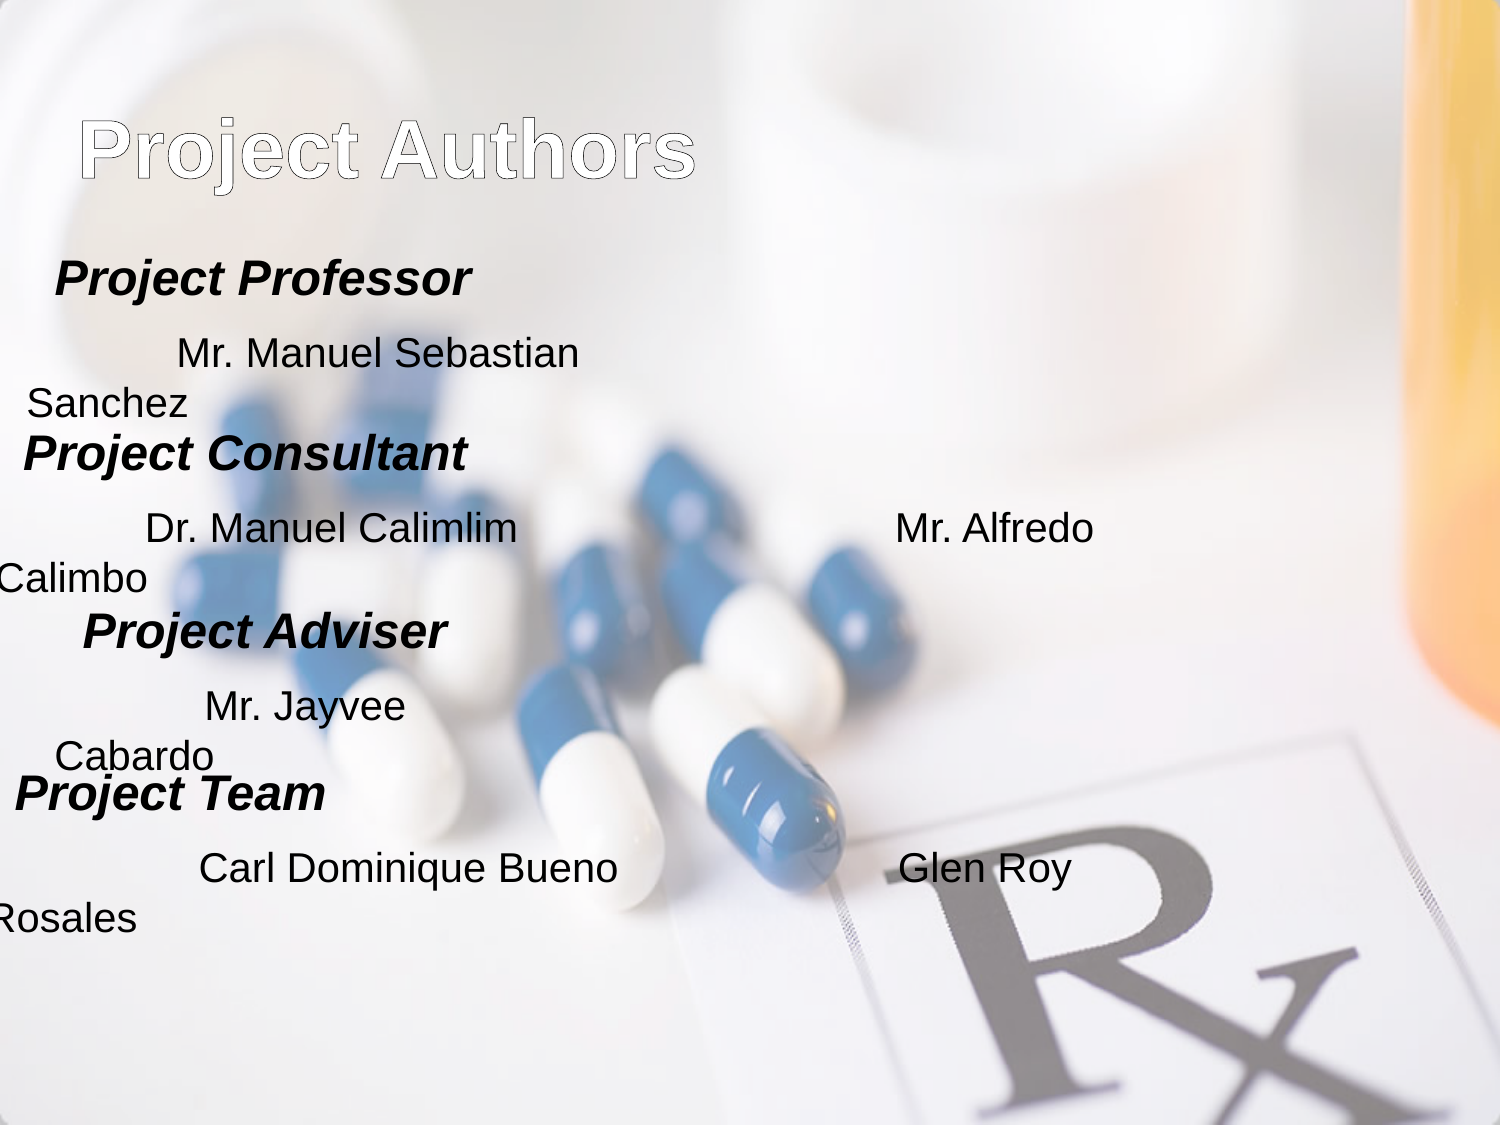

Project Authors
Project Professor

  	Mr. Manuel Sebastian Sanchez
Project Consultant

  	Dr. Manuel Calimlim			Mr. Alfredo Calimbo
Project Adviser

  	Mr. Jayvee Cabardo

Project Team

                Carl Dominique Bueno		 Glen Roy Rosales